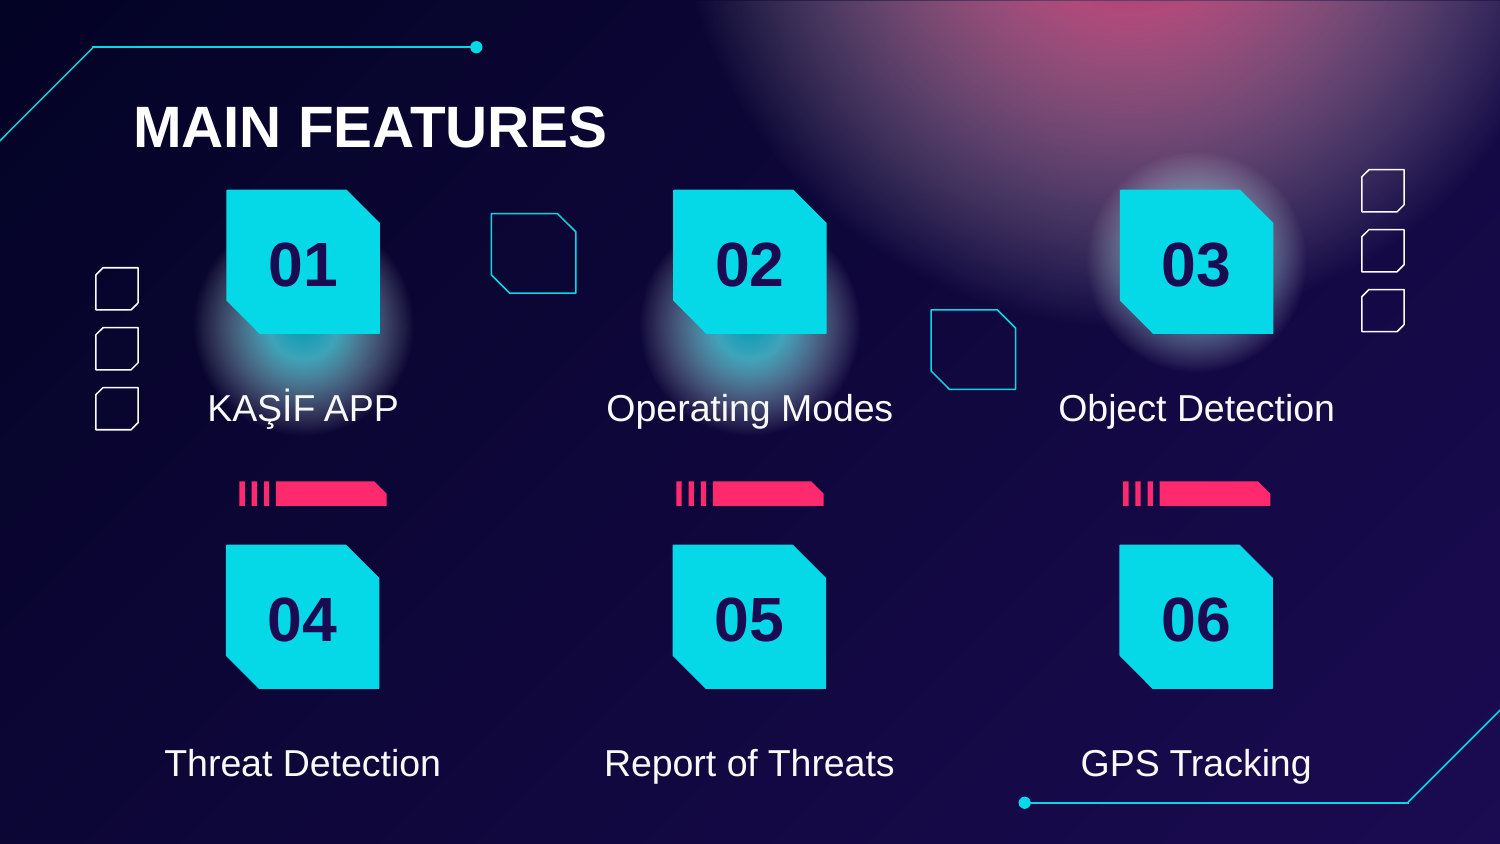

MAIN FEATURES

# 01
02
03

KAŞİF APP
Operating Modes
Object Detection

04
05
06
Threat Detection
Report of Threats
GPS Tracking